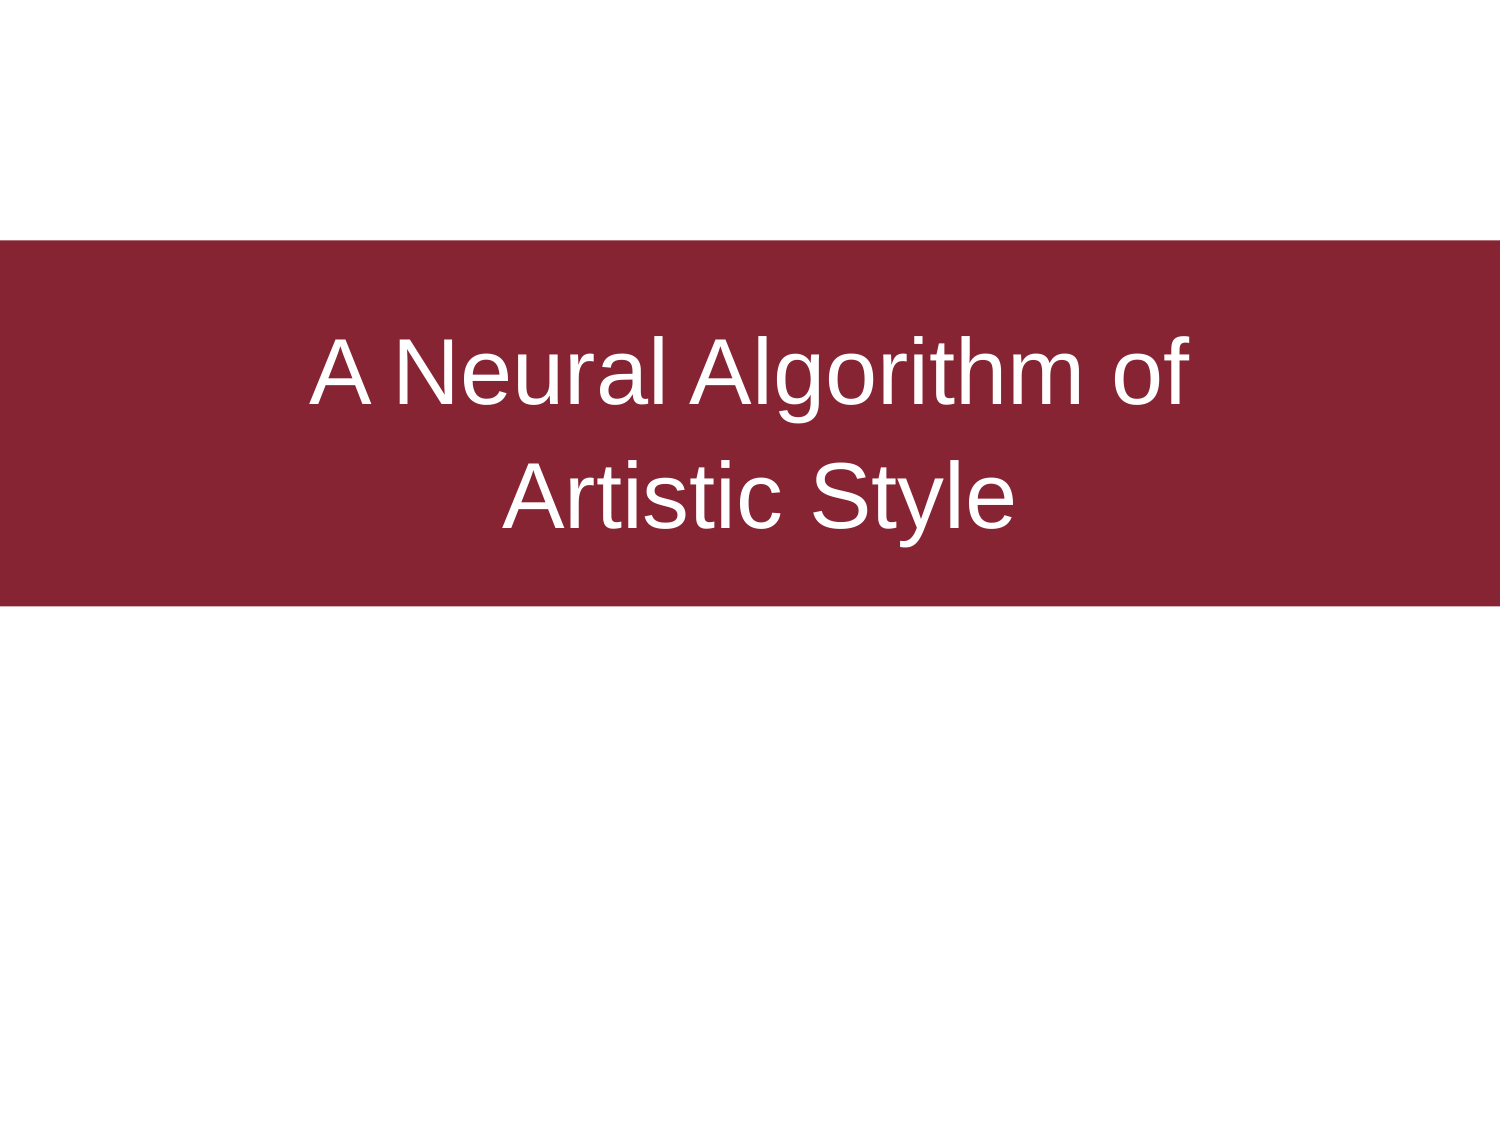

# A Neural Algorithm of Artistic Style